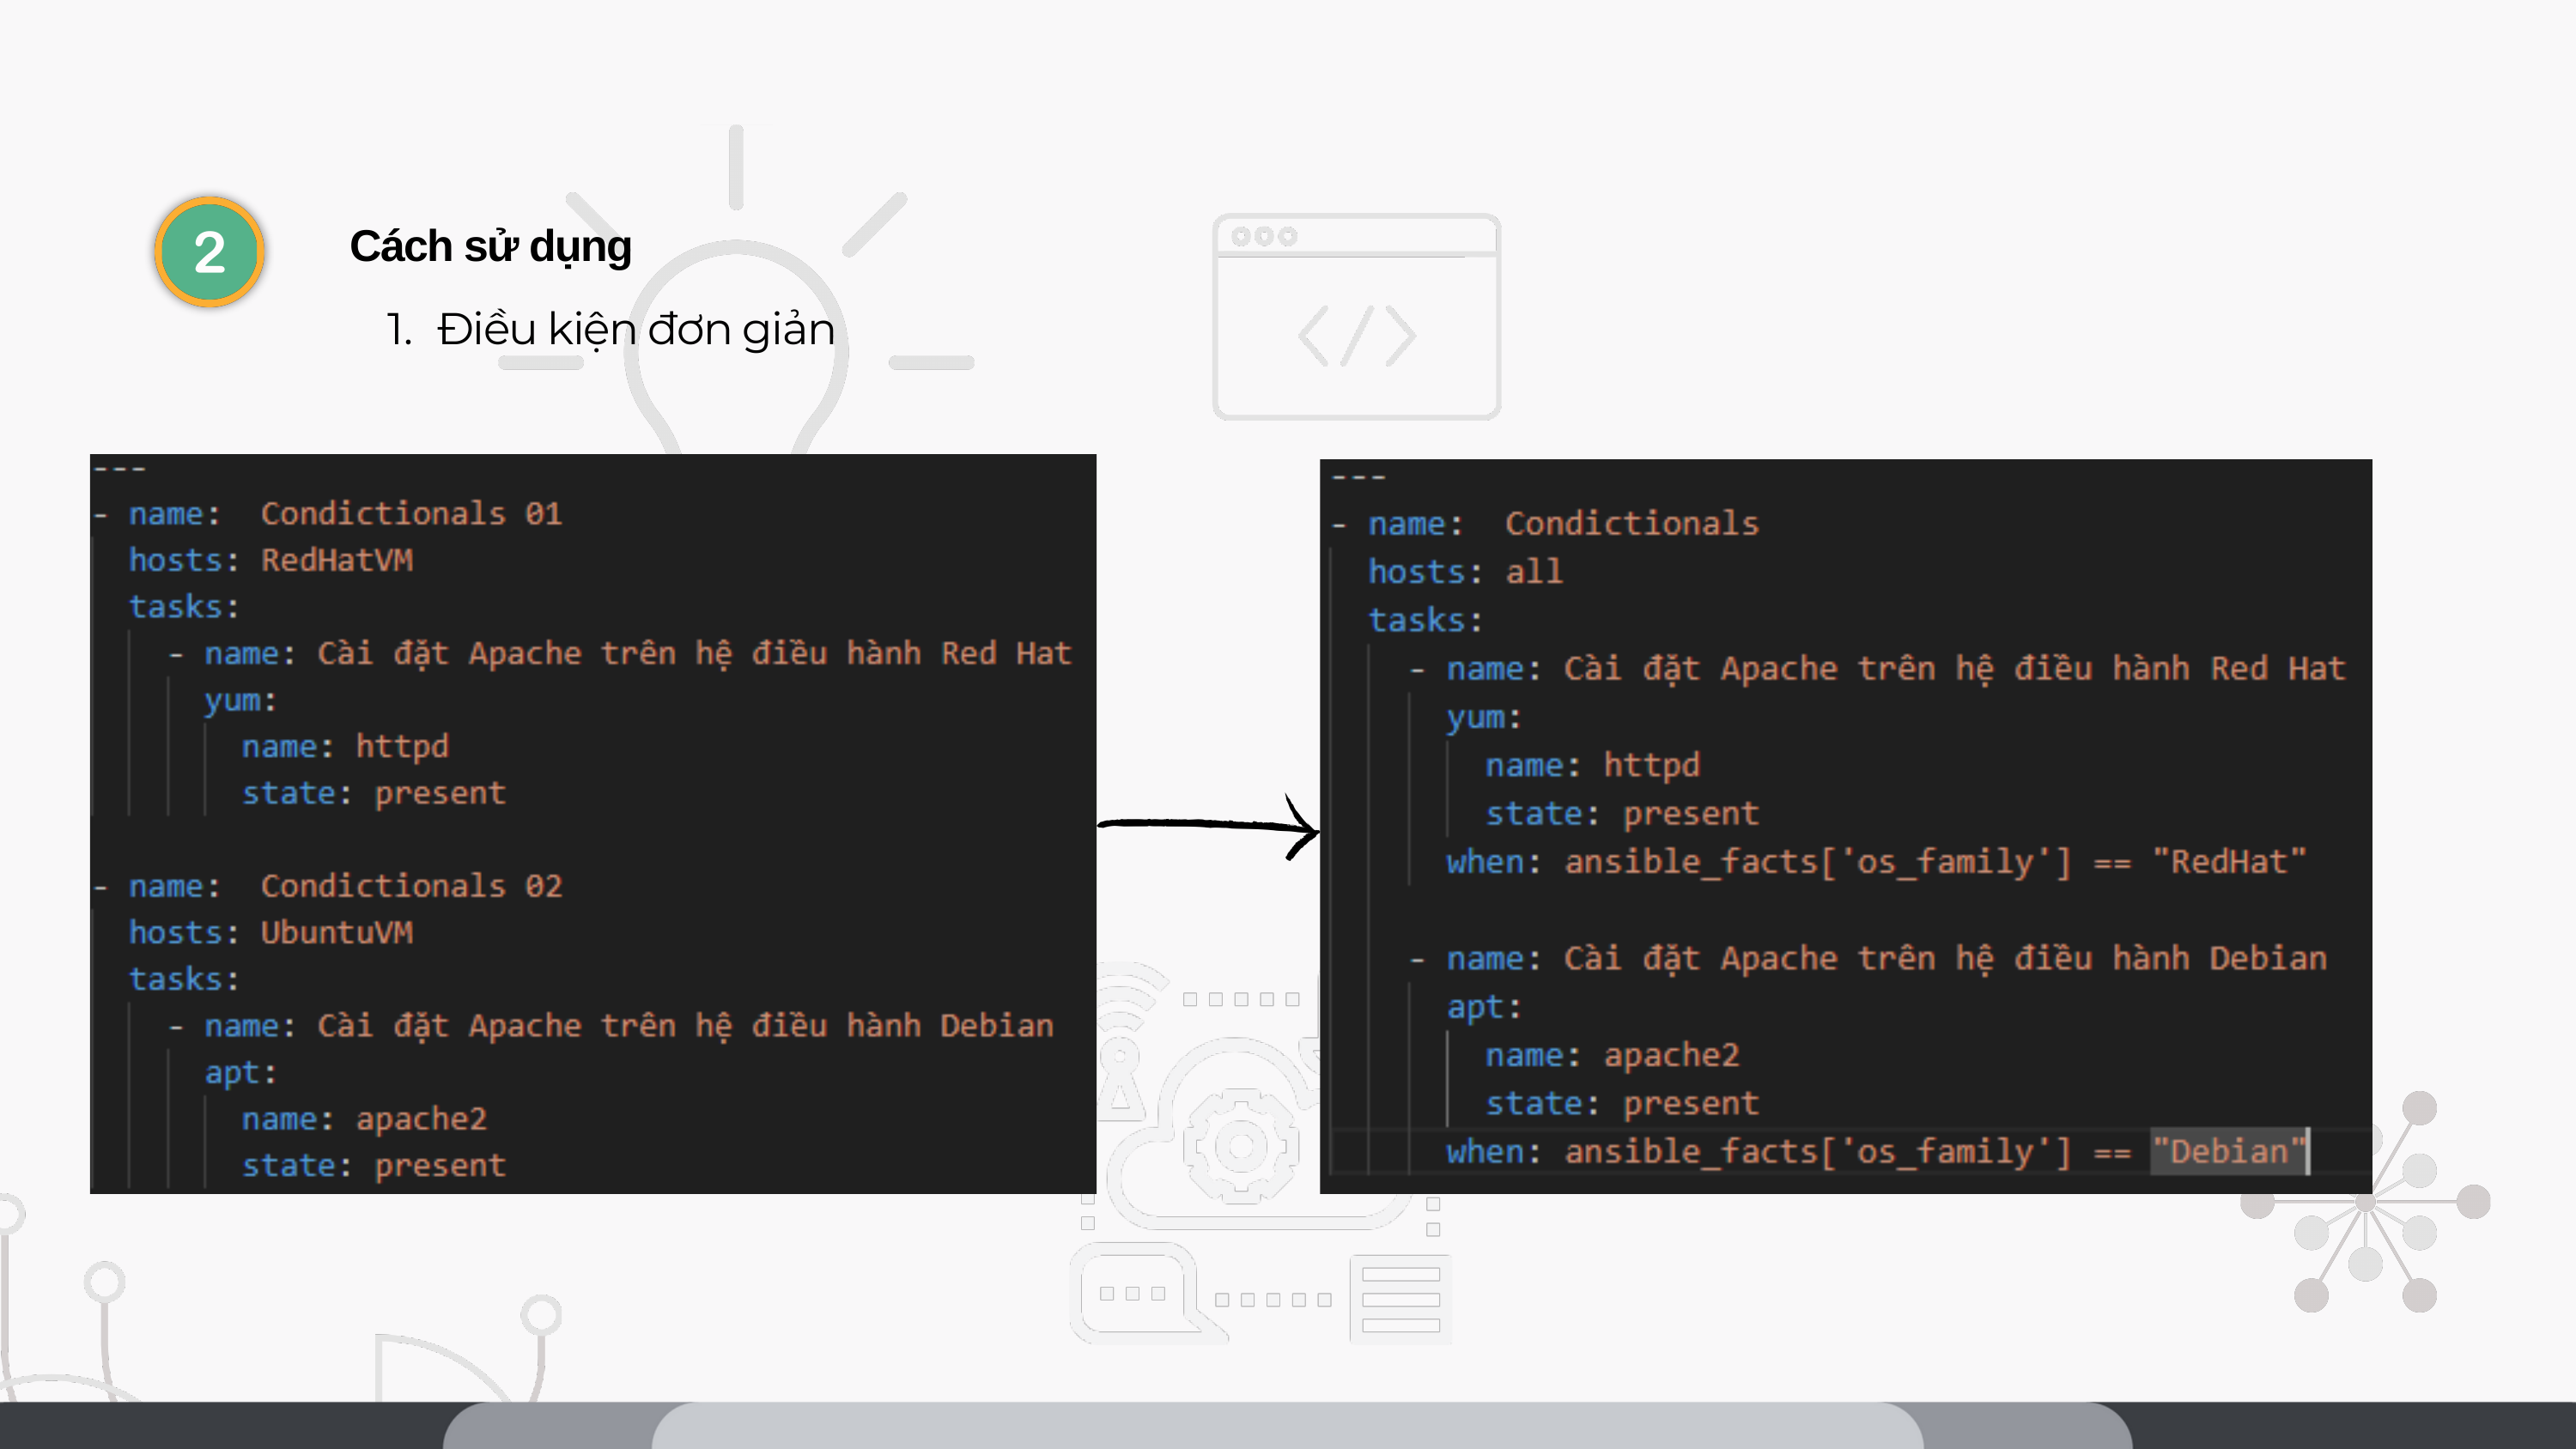

Cách sử dụng
 Điều kiện đơn giản